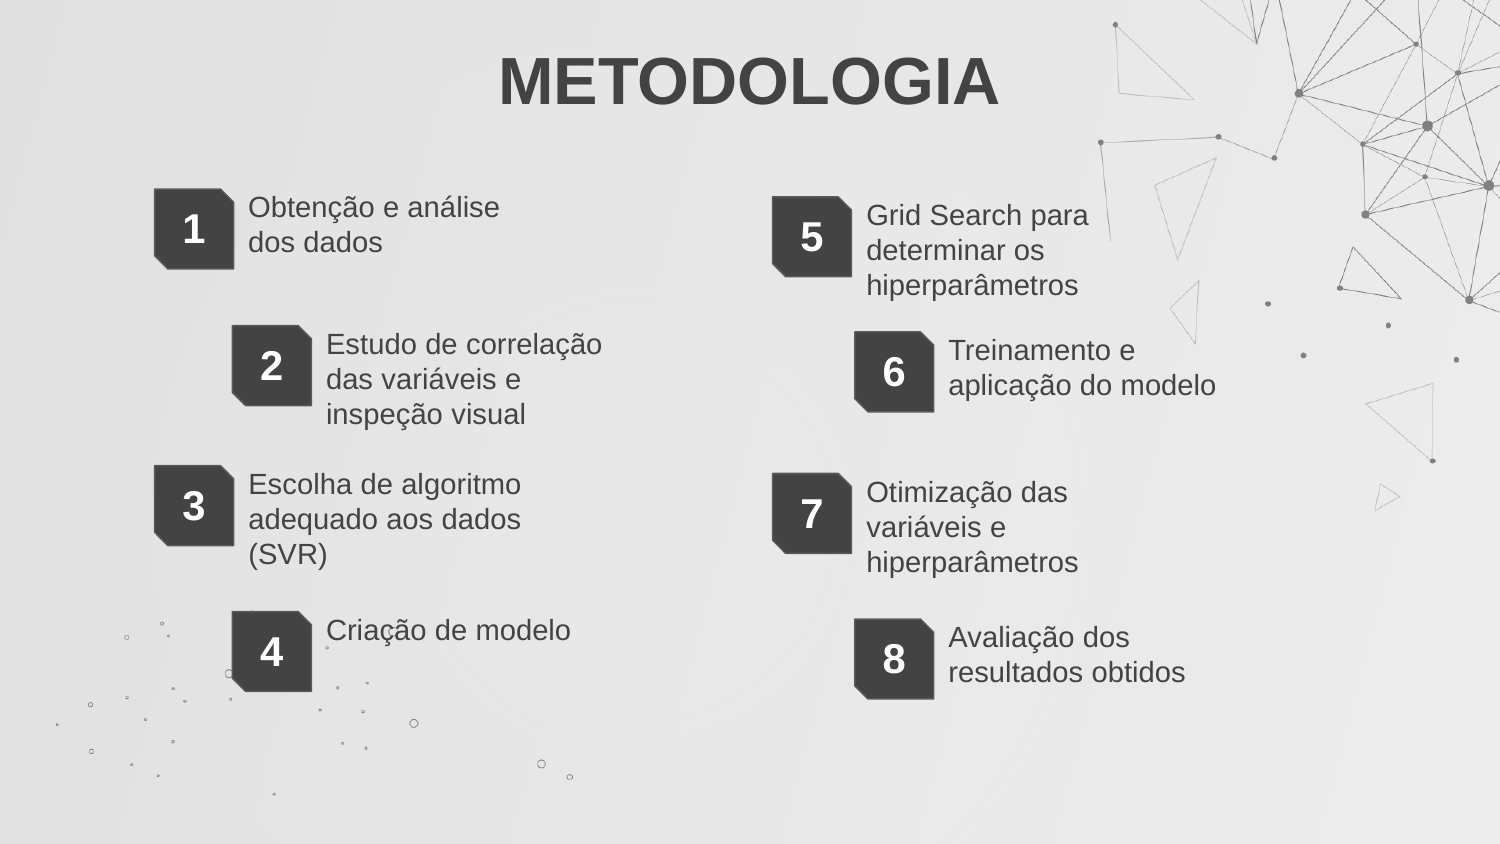

# METODOLOGIA
Obtenção e análise dos dados
1

Grid Search para determinar os hiperparâmetros
5

Estudo de correlação das variáveis e inspeção visual
2
Treinamento e aplicação do modelo

6

Escolha de algoritmo adequado aos dados (SVR)
3
Otimização das variáveis e hiperparâmetros

7

Criação de modelo
4
Avaliação dos resultados obtidos

8